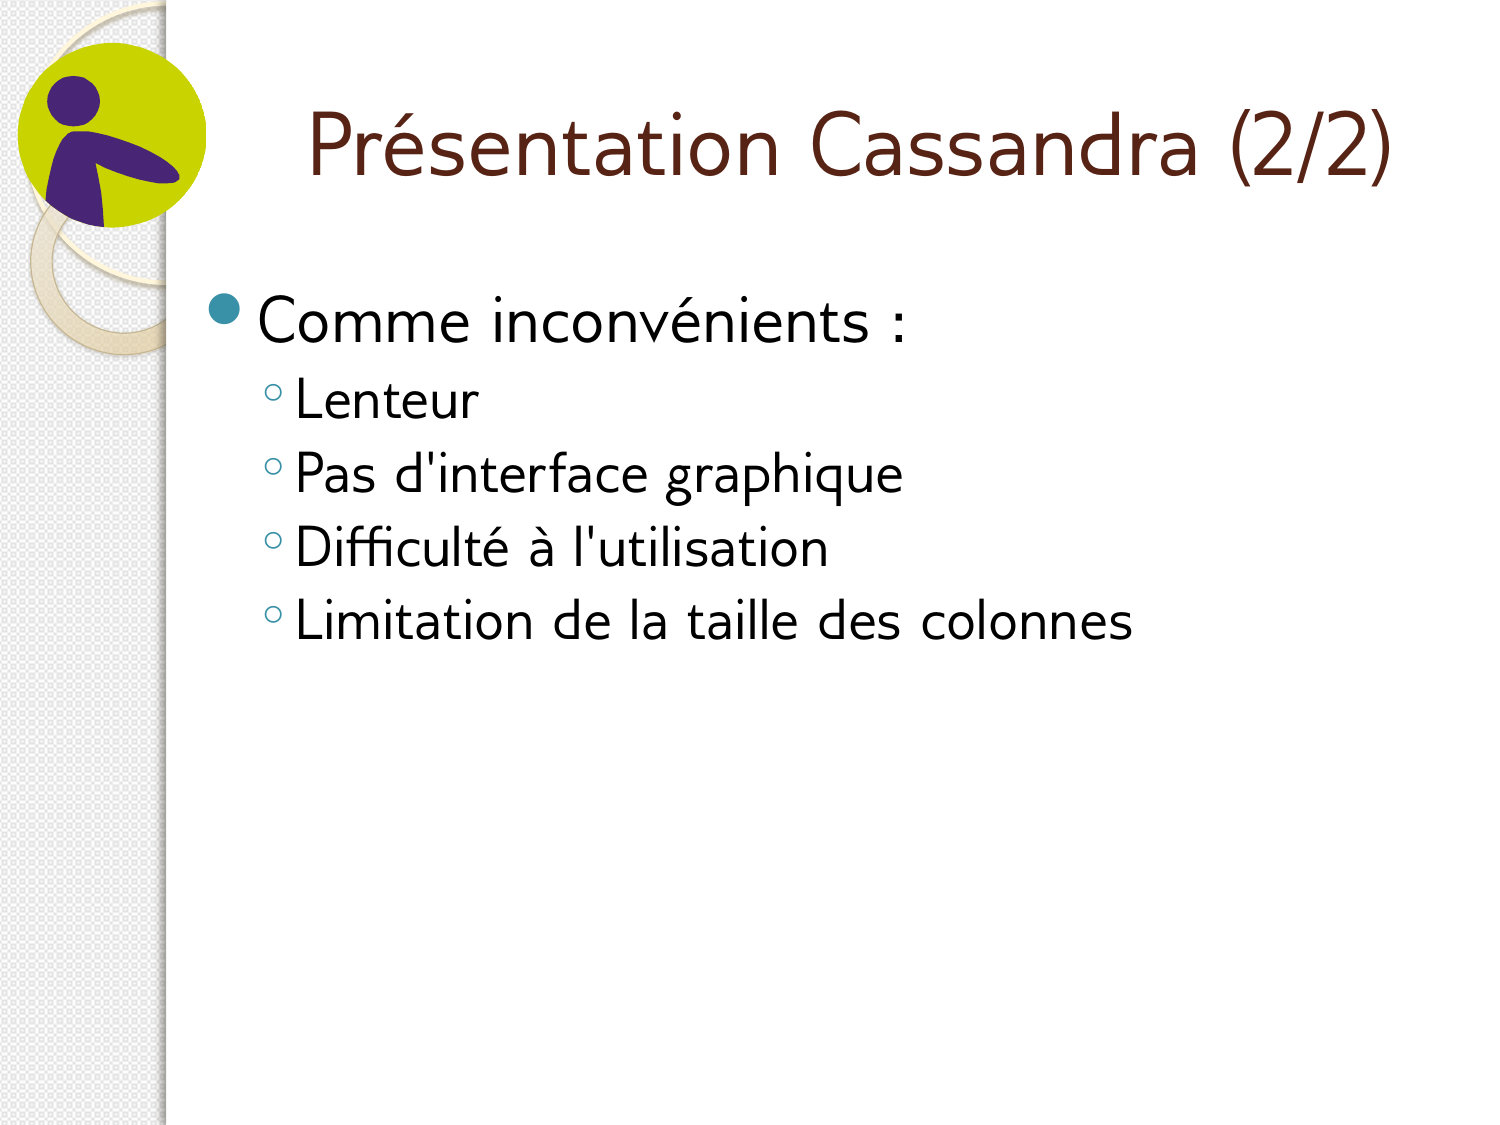

# Présentation Cassandra (2/2)

Comme inconvénients :
Lenteur
Pas d'interface graphique
Difficulté à l'utilisation
Limitation de la taille des colonnes